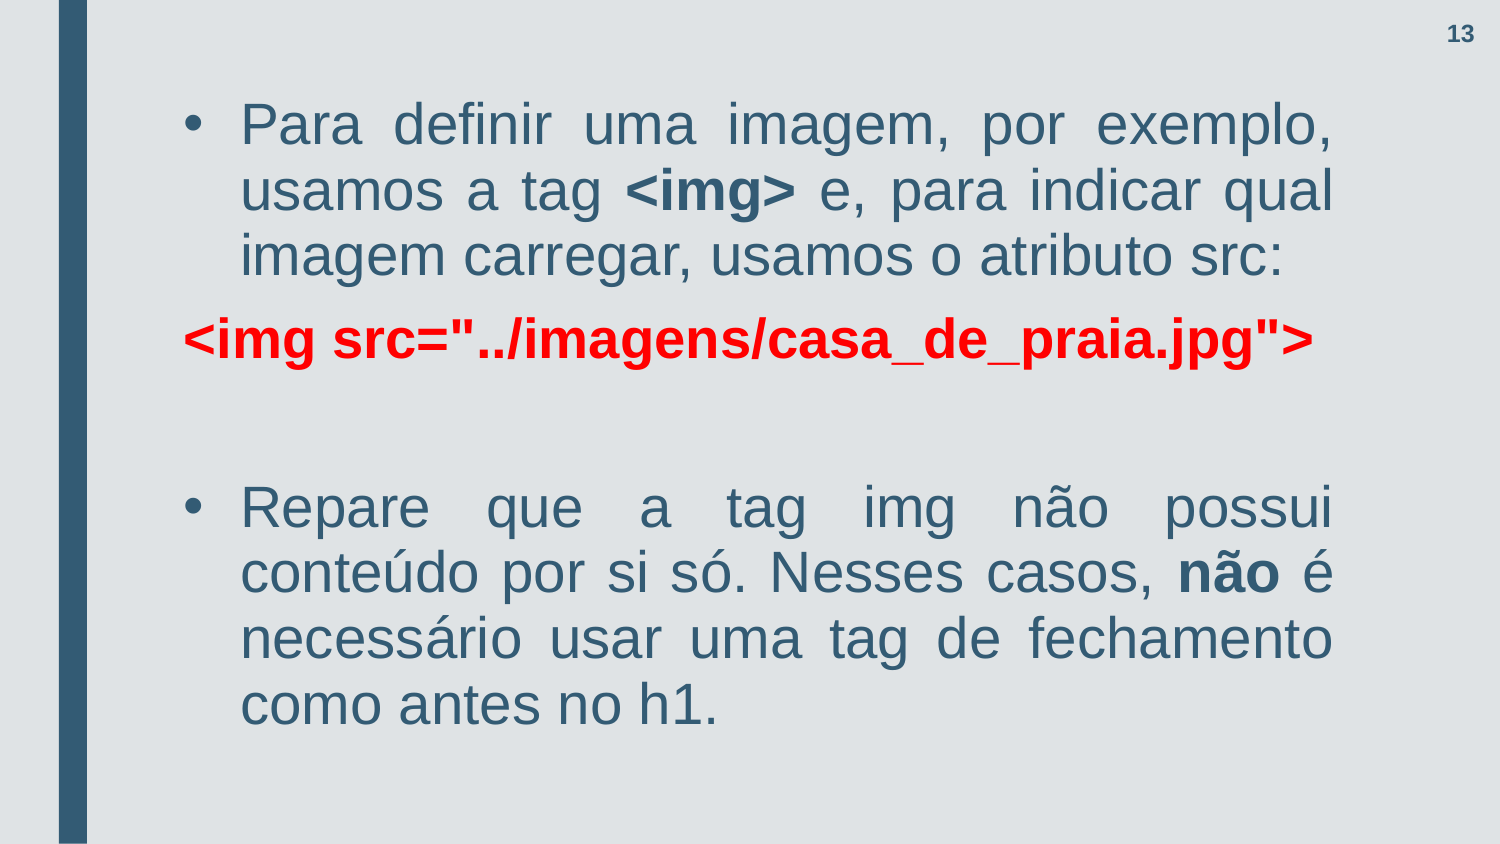

13
Para definir uma imagem, por exemplo, usamos a tag <img> e, para indicar qual imagem carregar, usamos o atributo src:
<img src="../imagens/casa_de_praia.jpg">

Repare que a tag img não possui conteúdo por si só. Nesses casos, não é necessário usar uma tag de fechamento como antes no h1.